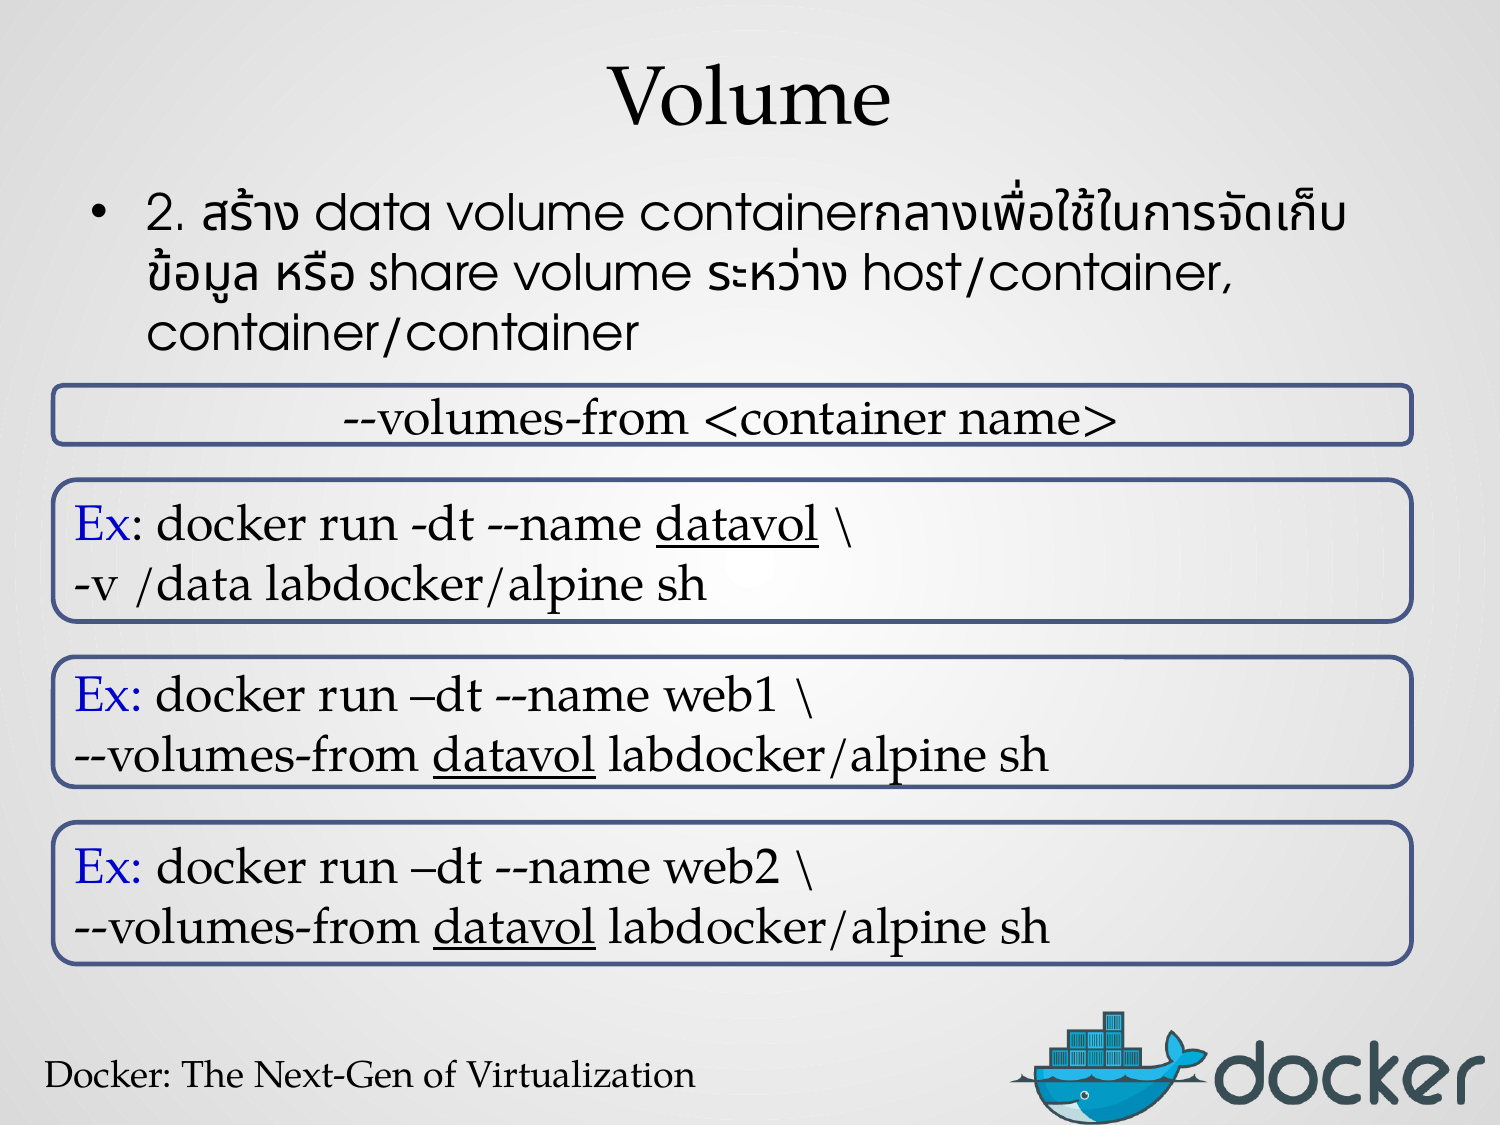

# Volume
2. สร้าง data volume containerกลางเพื่อใช้ในการจัดเก็บข้อมูล หรือ share volume ระหว่าง host/container, container/container

--volumes-from <container name>
Ex: docker run -dt --name datavol \
-v /data labdocker/alpine sh
Ex: docker run –dt --name web1 \
--volumes-from datavol labdocker/alpine sh
Ex: docker run –dt --name web2 \
--volumes-from datavol labdocker/alpine sh
Docker: The Next-Gen of Virtualization